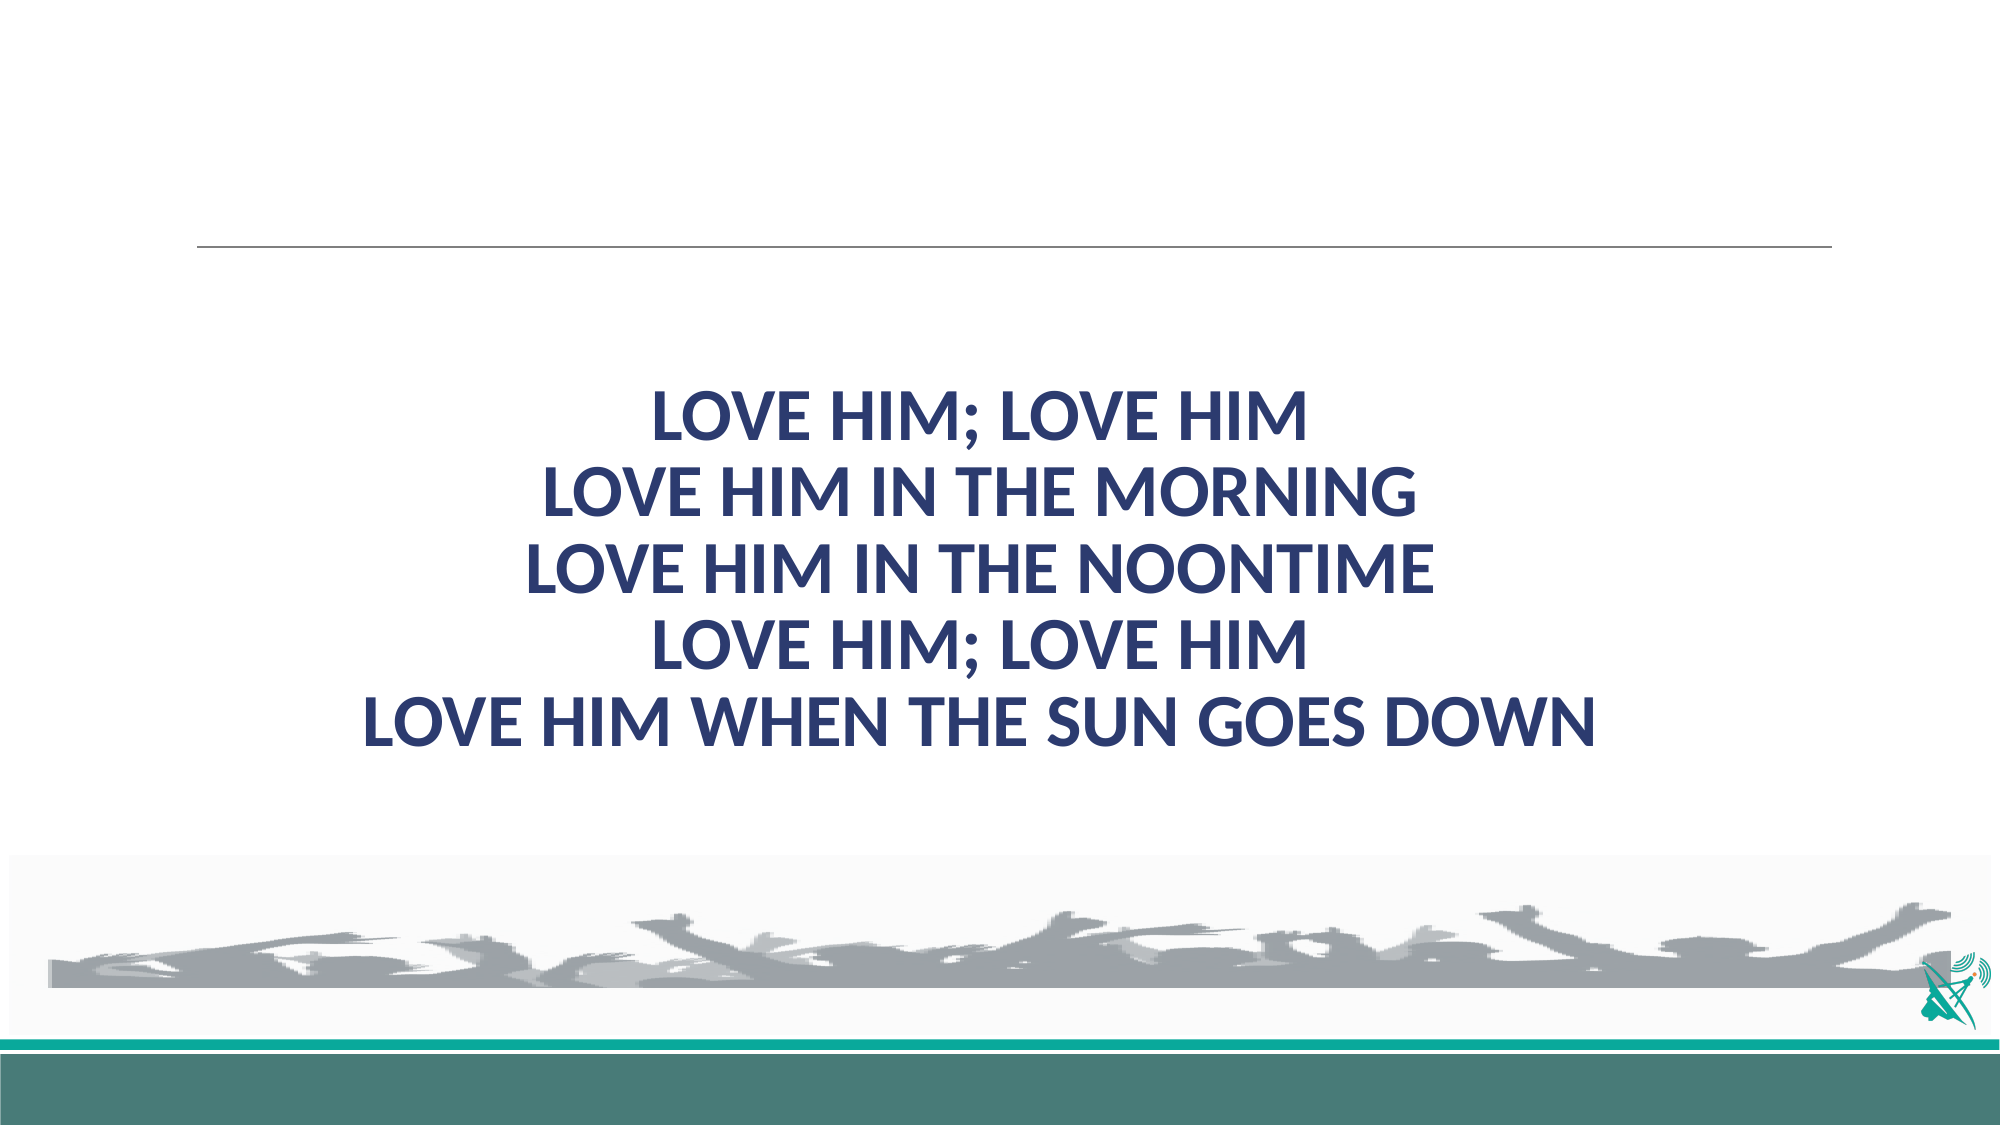

# LOVE HIM; LOVE HIM LOVE HIM IN THE MORNING LOVE HIM IN THE NOONTIME LOVE HIM; LOVE HIM LOVE HIM WHEN THE SUN GOES DOWN